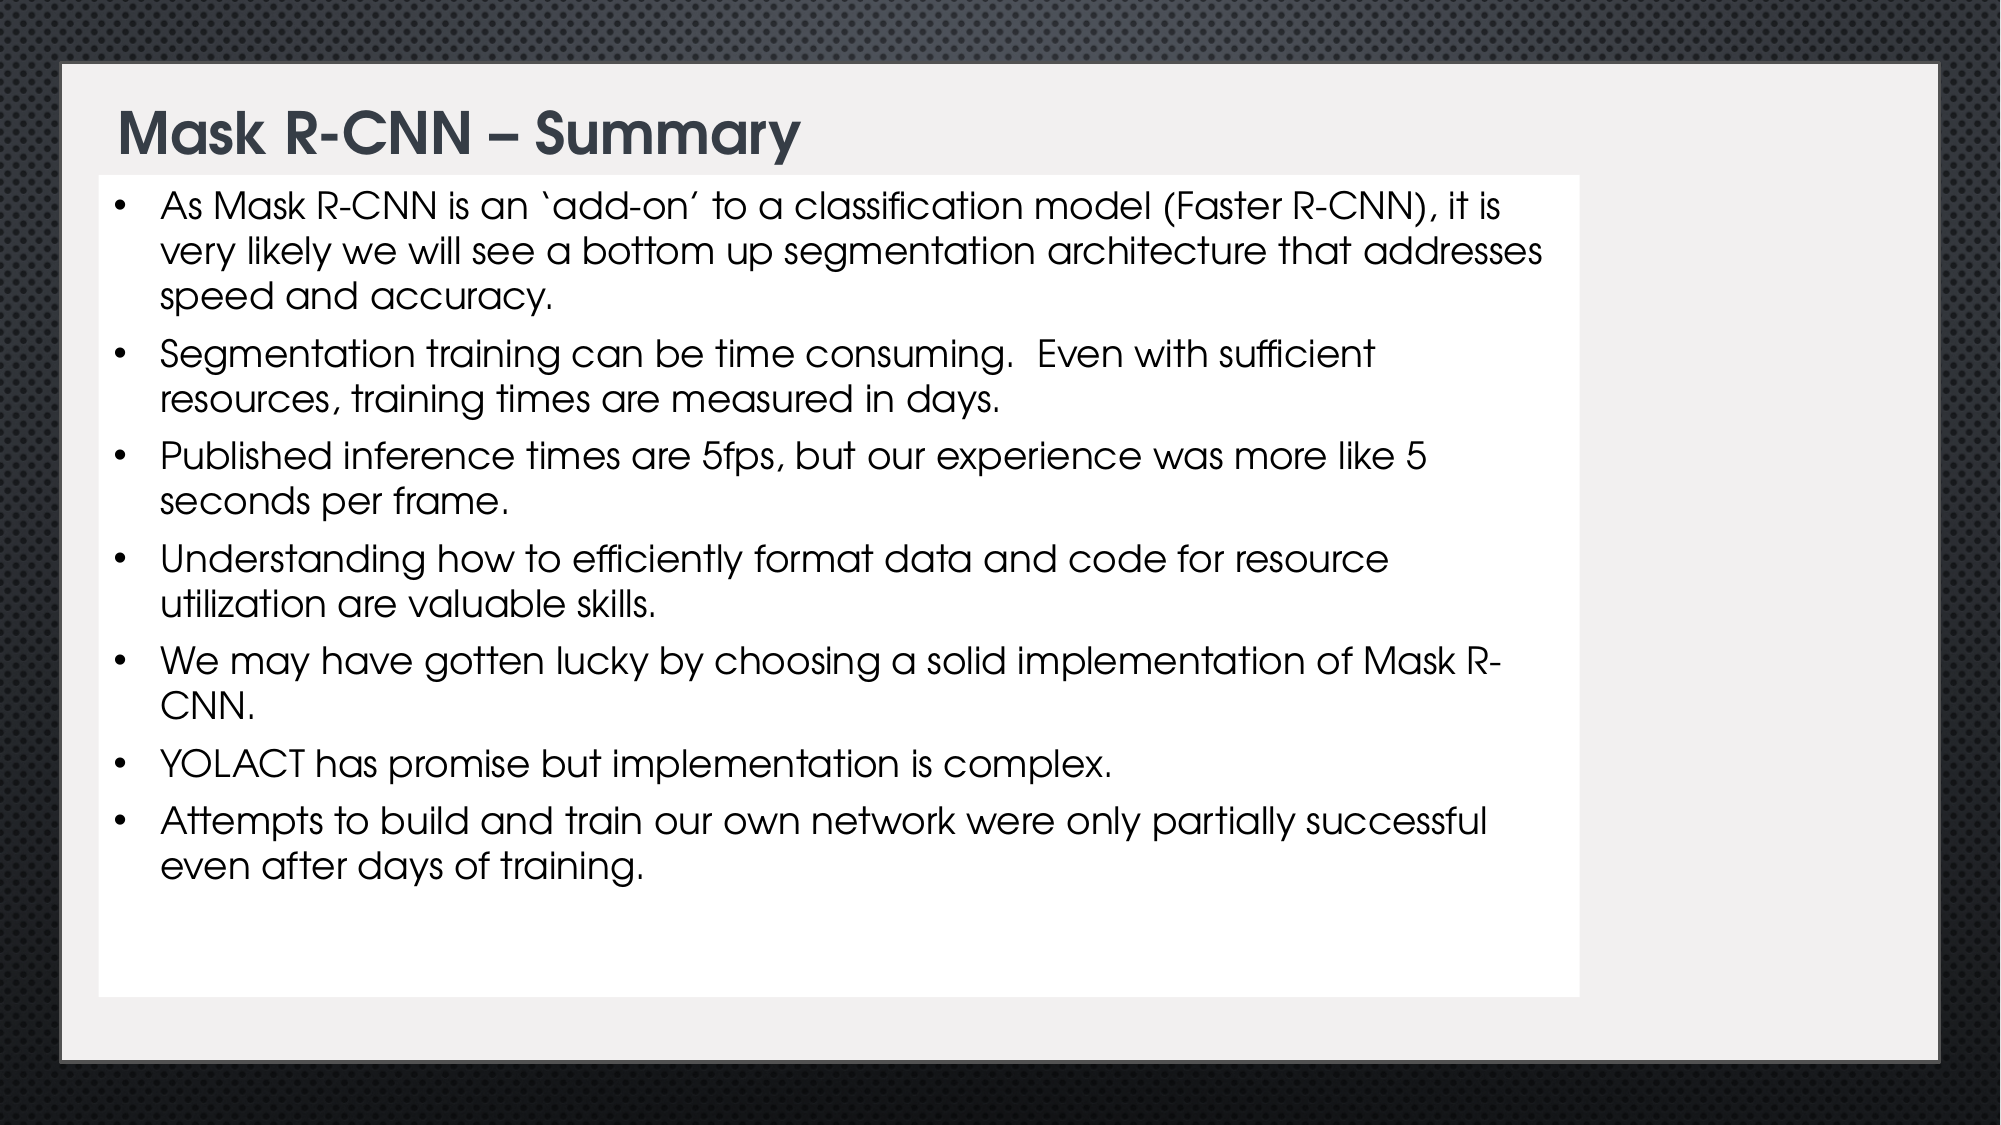

Mask R-CNN – Summary
As Mask R-CNN is an ‘add-on’ to a classification model (Faster R-CNN), it is very likely we will see a bottom up segmentation architecture that addresses speed and accuracy.
Segmentation training can be time consuming.  Even with sufficient resources, training times are measured in days.
Published inference times are 5fps, but our experience was more like 5 seconds per frame.
Understanding how to efficiently format data and code for resource utilization are valuable skills.
We may have gotten lucky by choosing a solid implementation of Mask R-CNN.
YOLACT has promise but implementation is complex.
Attempts to build and train our own network were only partially successful even after days of training.